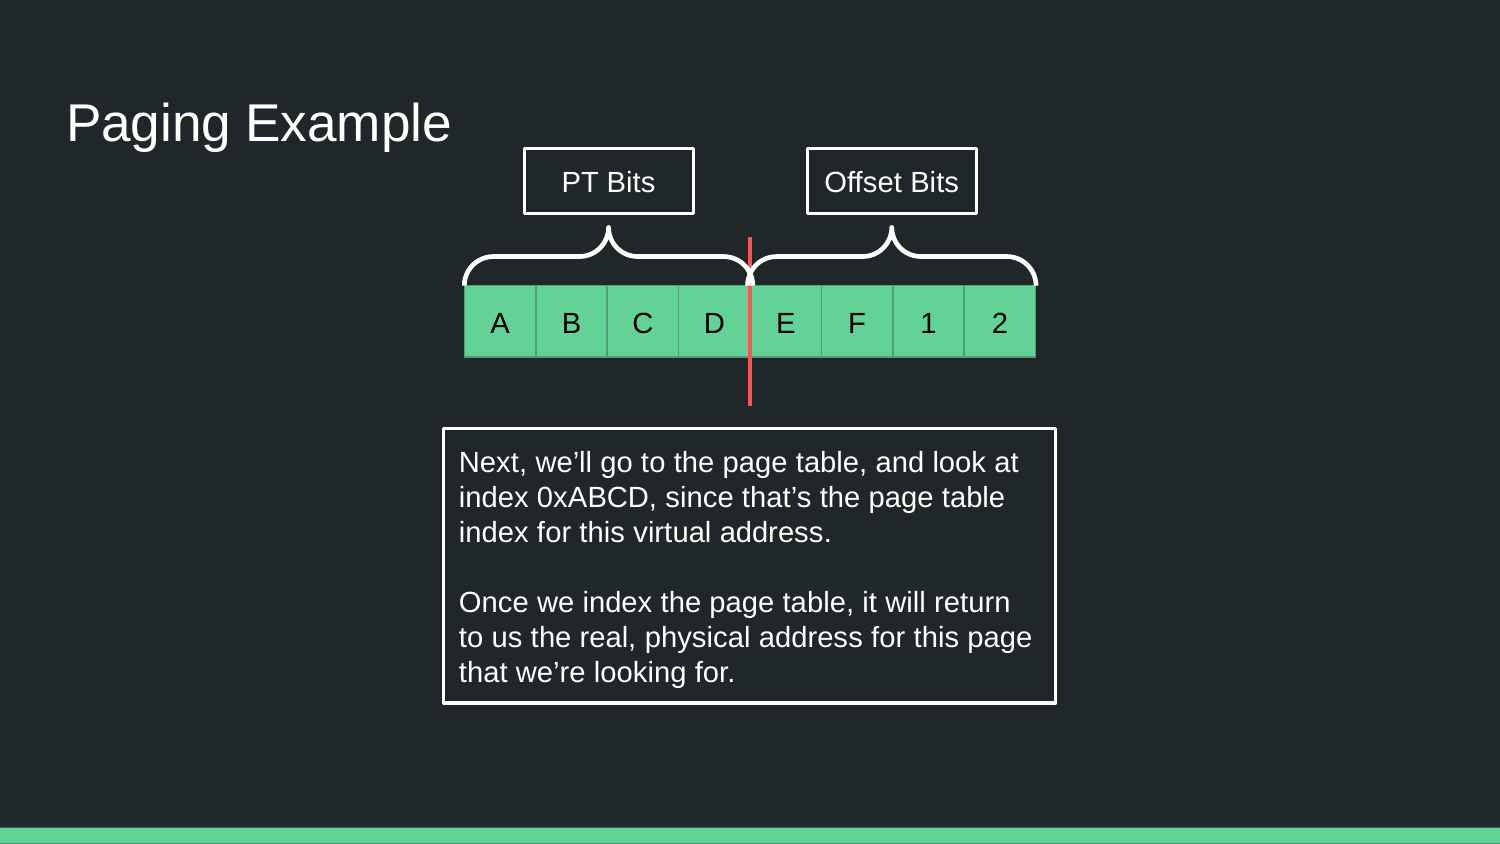

# Paging Example

PT Bits
Offset Bits
A
B
C
D
E
F
1
2
Next, we’ll go to the page table, and look at index 0xABCD, since that’s the page table index for this virtual address.

Once we index the page table, it will return to us the real, physical address for this page that we’re looking for.